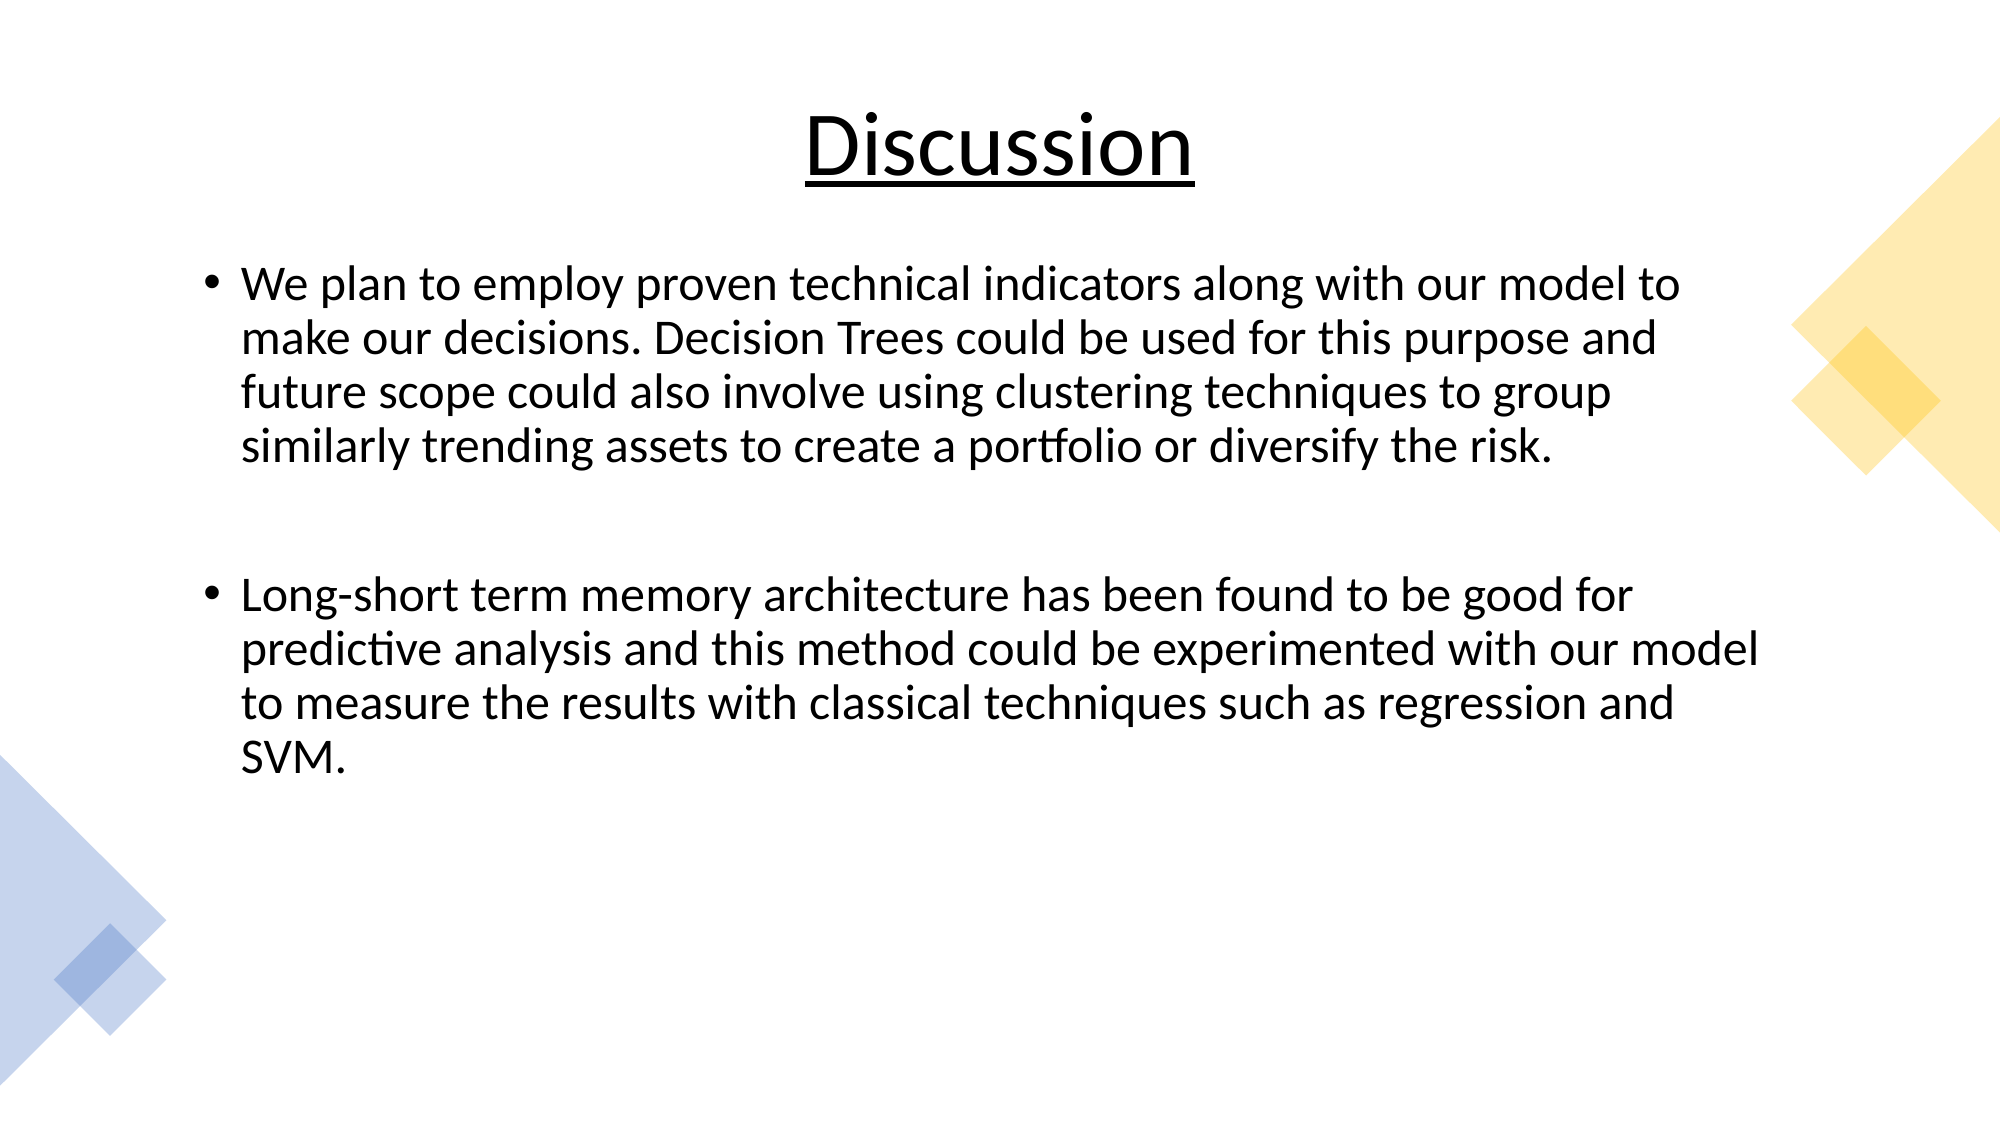

# Discussion

We plan to employ proven technical indicators along with our model to make our decisions. Decision Trees could be used for this purpose and future scope could also involve using clustering techniques to group similarly trending assets to create a portfolio or diversify the risk.

Long-short term memory architecture has been found to be good for predictive analysis and this method could be experimented with our model to measure the results with classical techniques such as regression and SVM.